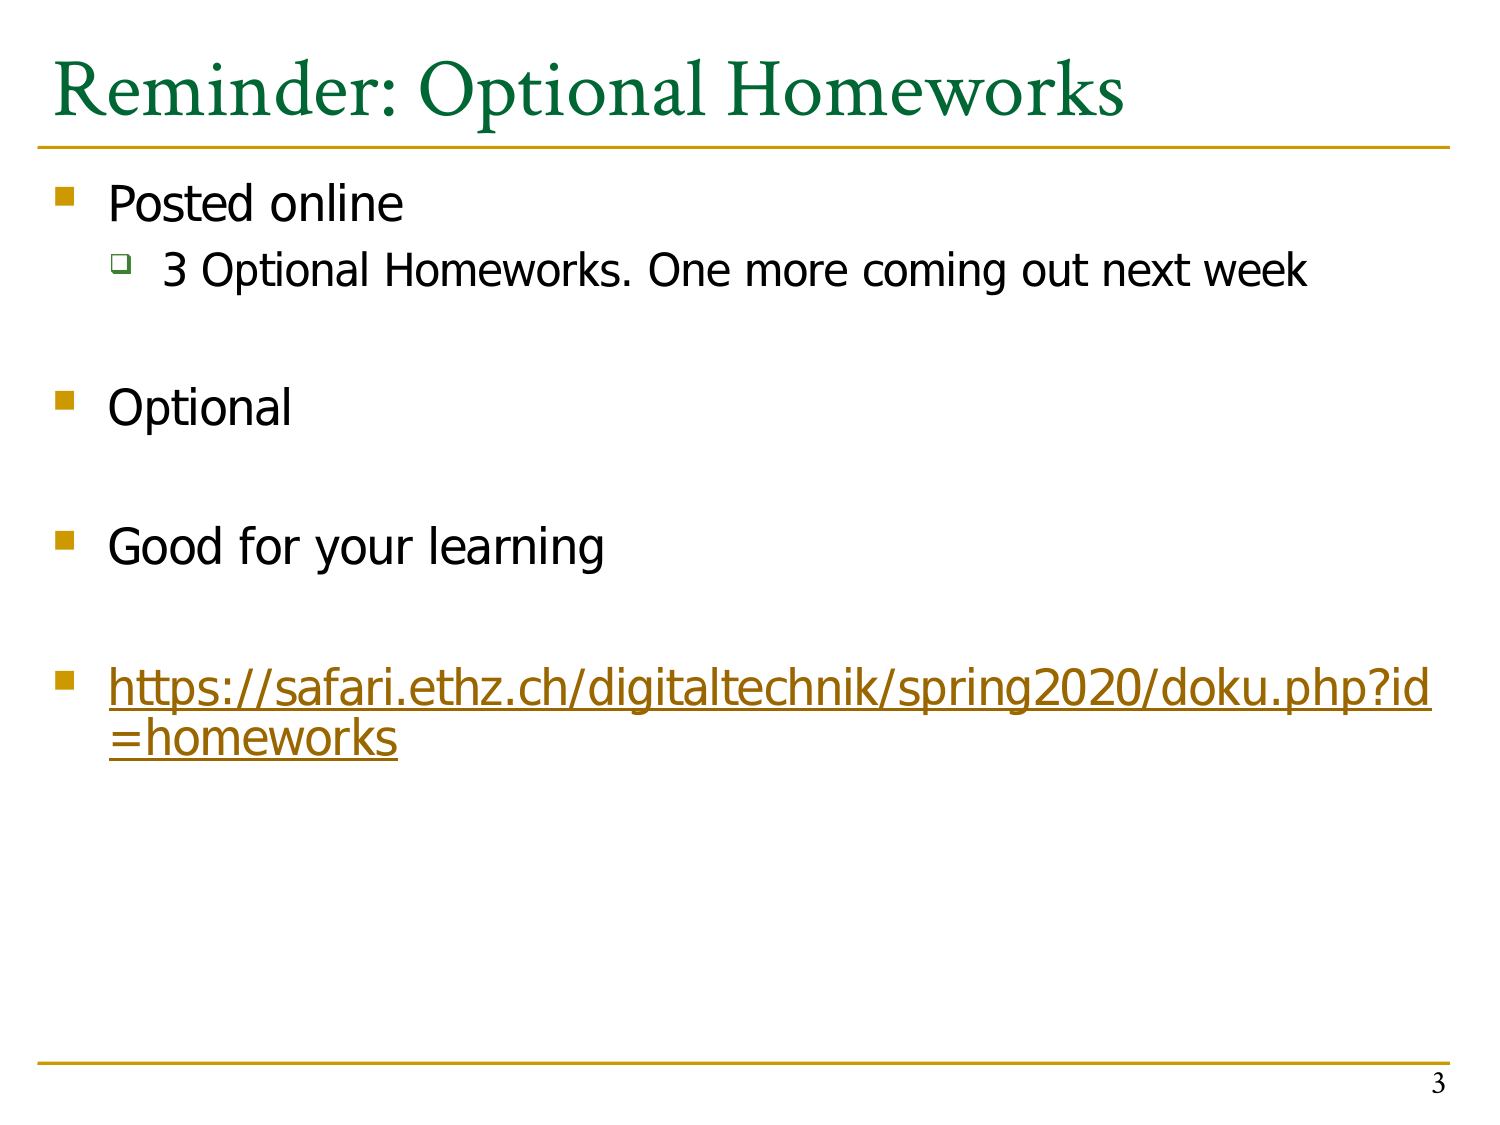

# Reminder: Optional Homeworks
Posted online
3 Optional Homeworks. One more coming out next week

Optional

Good for your learning

https://safari.ethz.ch/digitaltechnik/spring2020/doku.php?id=homeworks

3